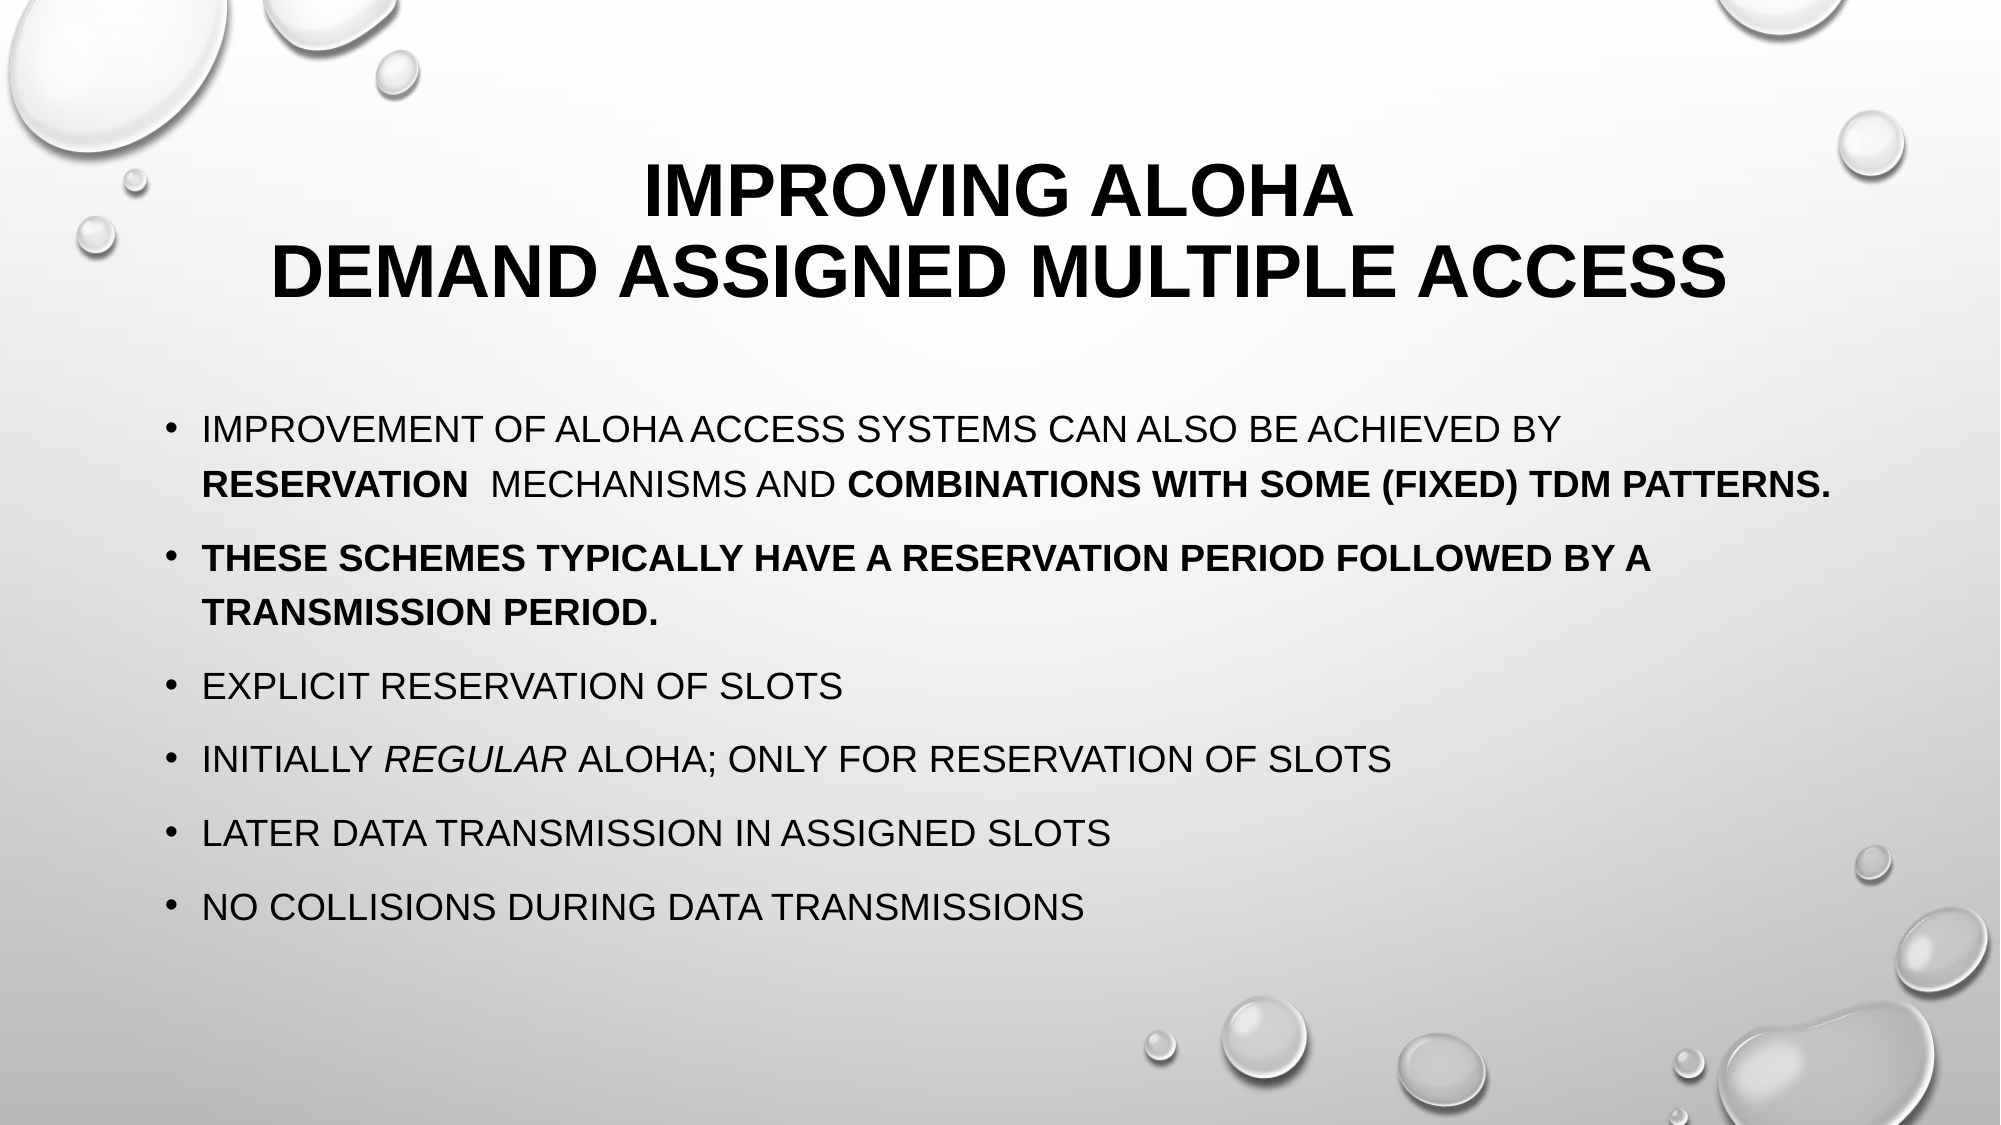

# Improving Aloha Demand Assigned Multiple Access
Improvement of Aloha access systems can also be achieved by reservation  mechanisms and combinations with some (fixed) TDM patterns.
These schemes typically have a reservation period followed by a transmission period.
Explicit reservation of slots
Initially regular Aloha; only for reservation of slots
Later data transmission in assigned slots
No collisions during data transmissions